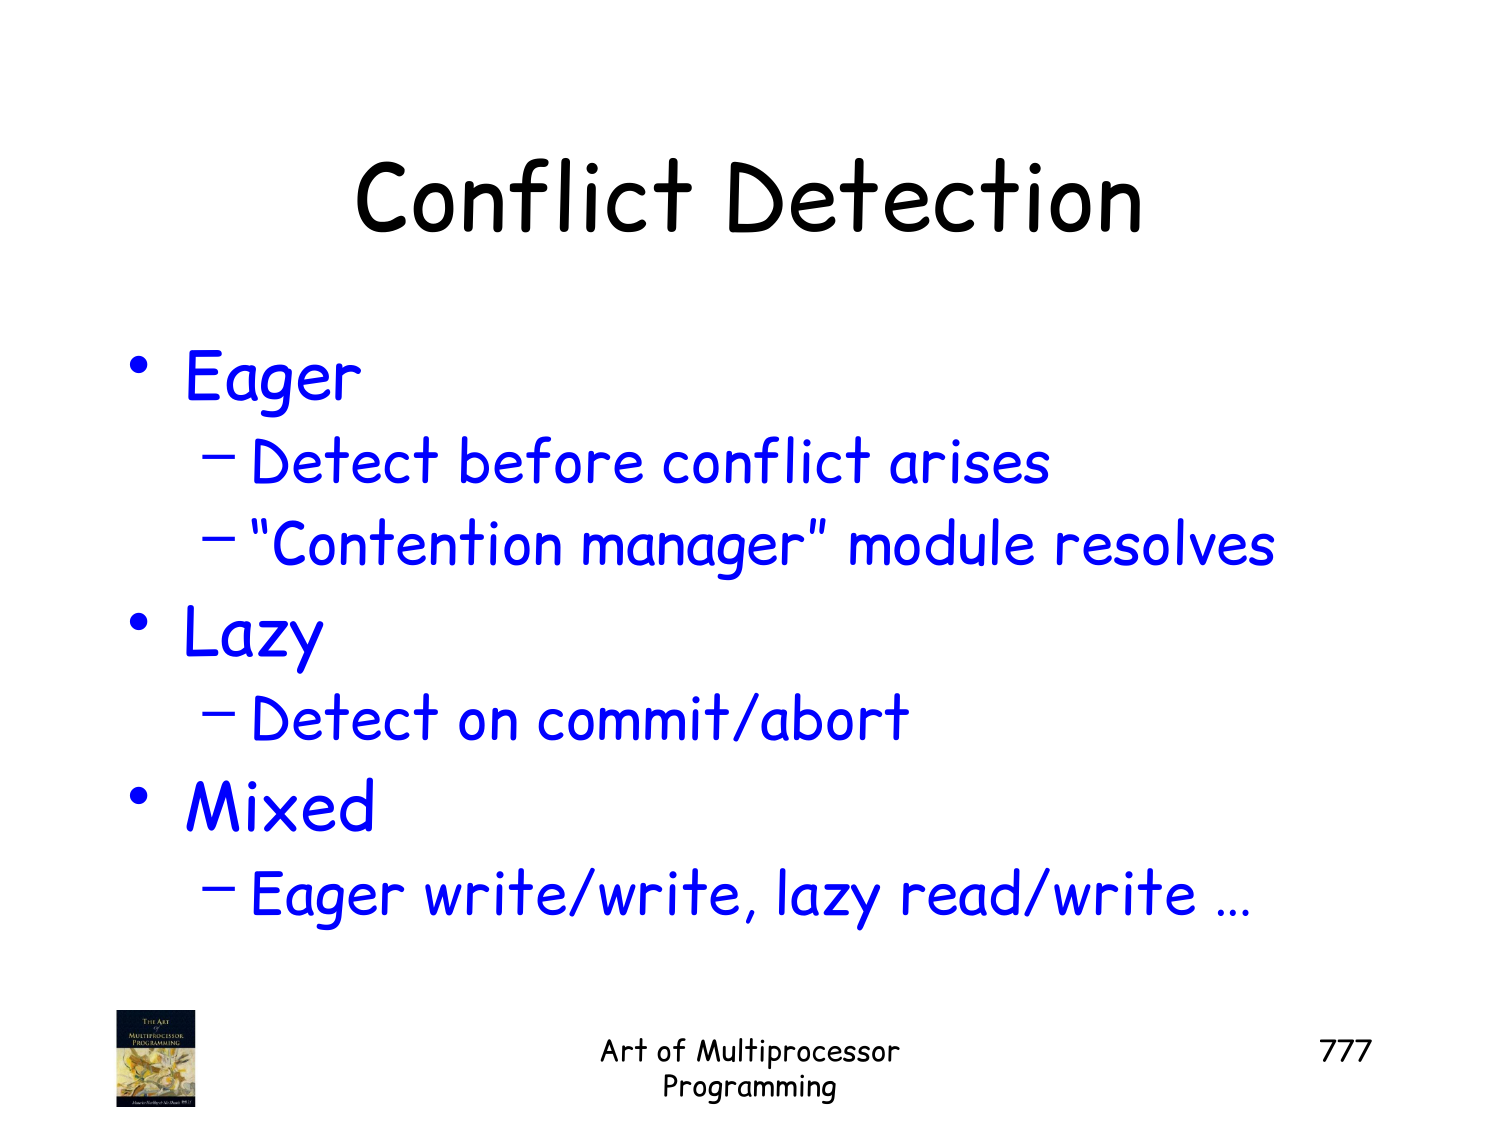

# Conflict Detection
Eager
Detect before conflict arises
“Contention manager” module resolves
Lazy
Detect on commit/abort
Mixed
Eager write/write, lazy read/write …
Art of Multiprocessor Programming
777